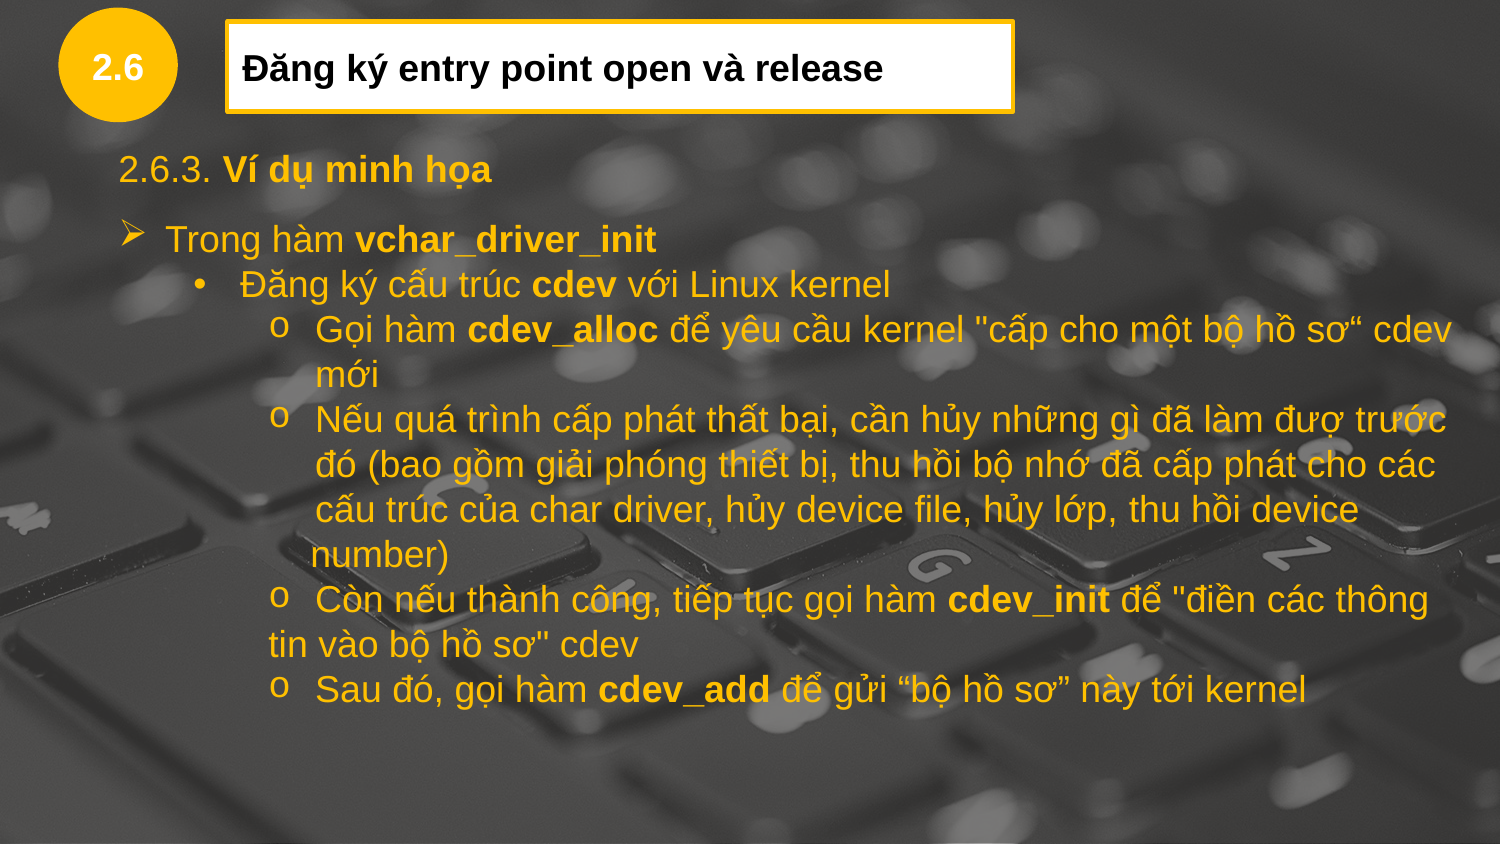

2.6
Đăng ký entry point open và release
2.6.3. Ví dụ minh họa
Trong hàm vchar_driver_init
Đăng ký cấu trúc cdev với Linux kernel
Gọi hàm cdev_alloc để yêu cầu kernel "cấp cho một bộ hồ sơ“ cdev mới
Nếu quá trình cấp phát thất bại, cần hủy những gì đã làm đượ trước đó (bao gồm giải phóng thiết bị, thu hồi bộ nhớ đã cấp phát cho các cấu trúc của char driver, hủy device file, hủy lớp, thu hồi device
    number)
Còn nếu thành công, tiếp tục gọi hàm cdev_init để "điền các thông
tin vào bộ hồ sơ" cdev
Sau đó, gọi hàm cdev_add để gửi “bộ hồ sơ” này tới kernel